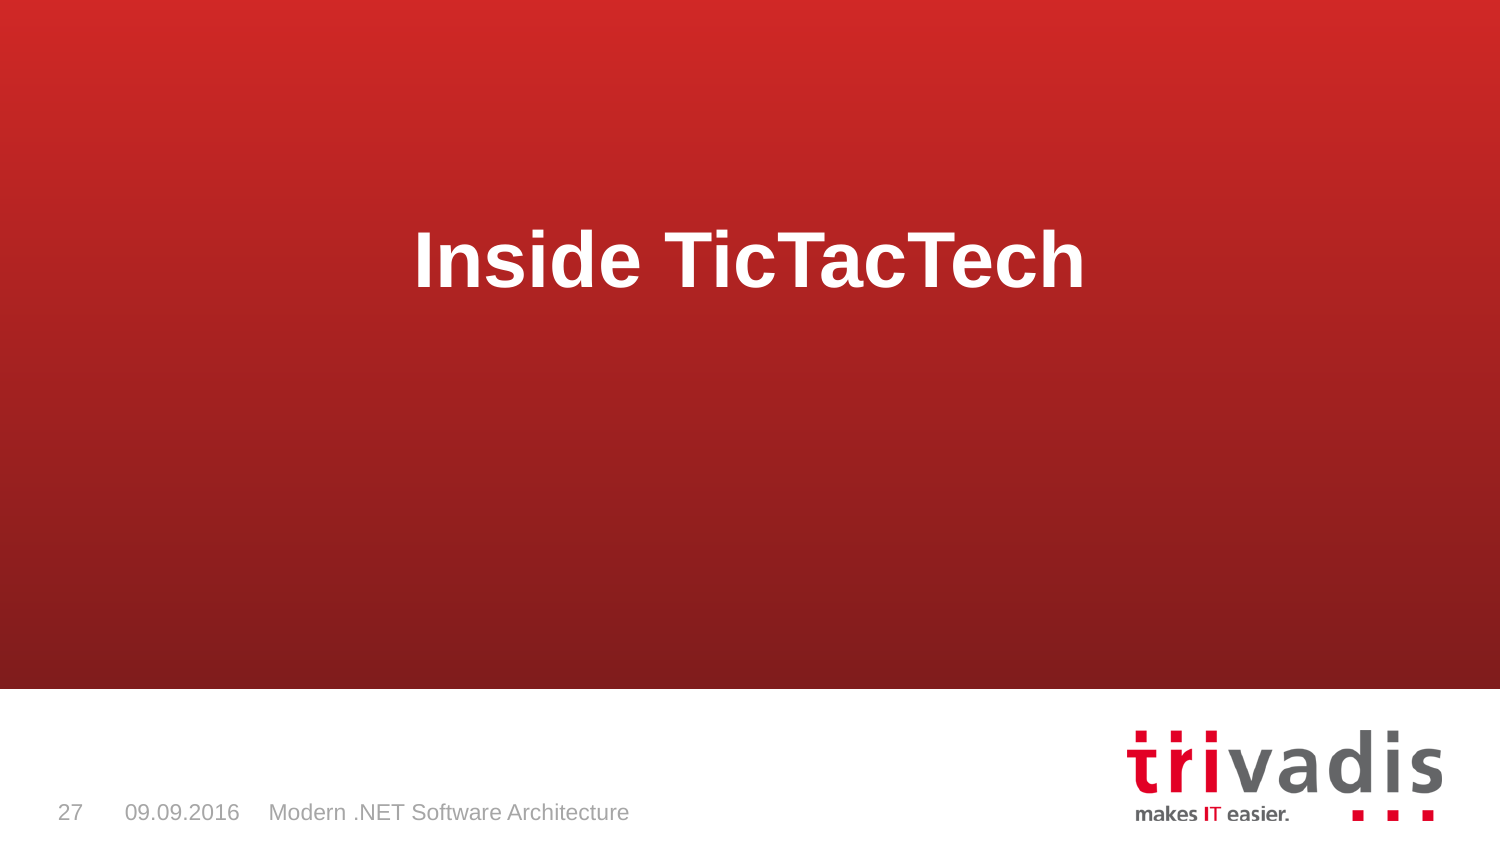

Inside TicTacTech
27
09.09.2016
Modern .NET Software Architecture